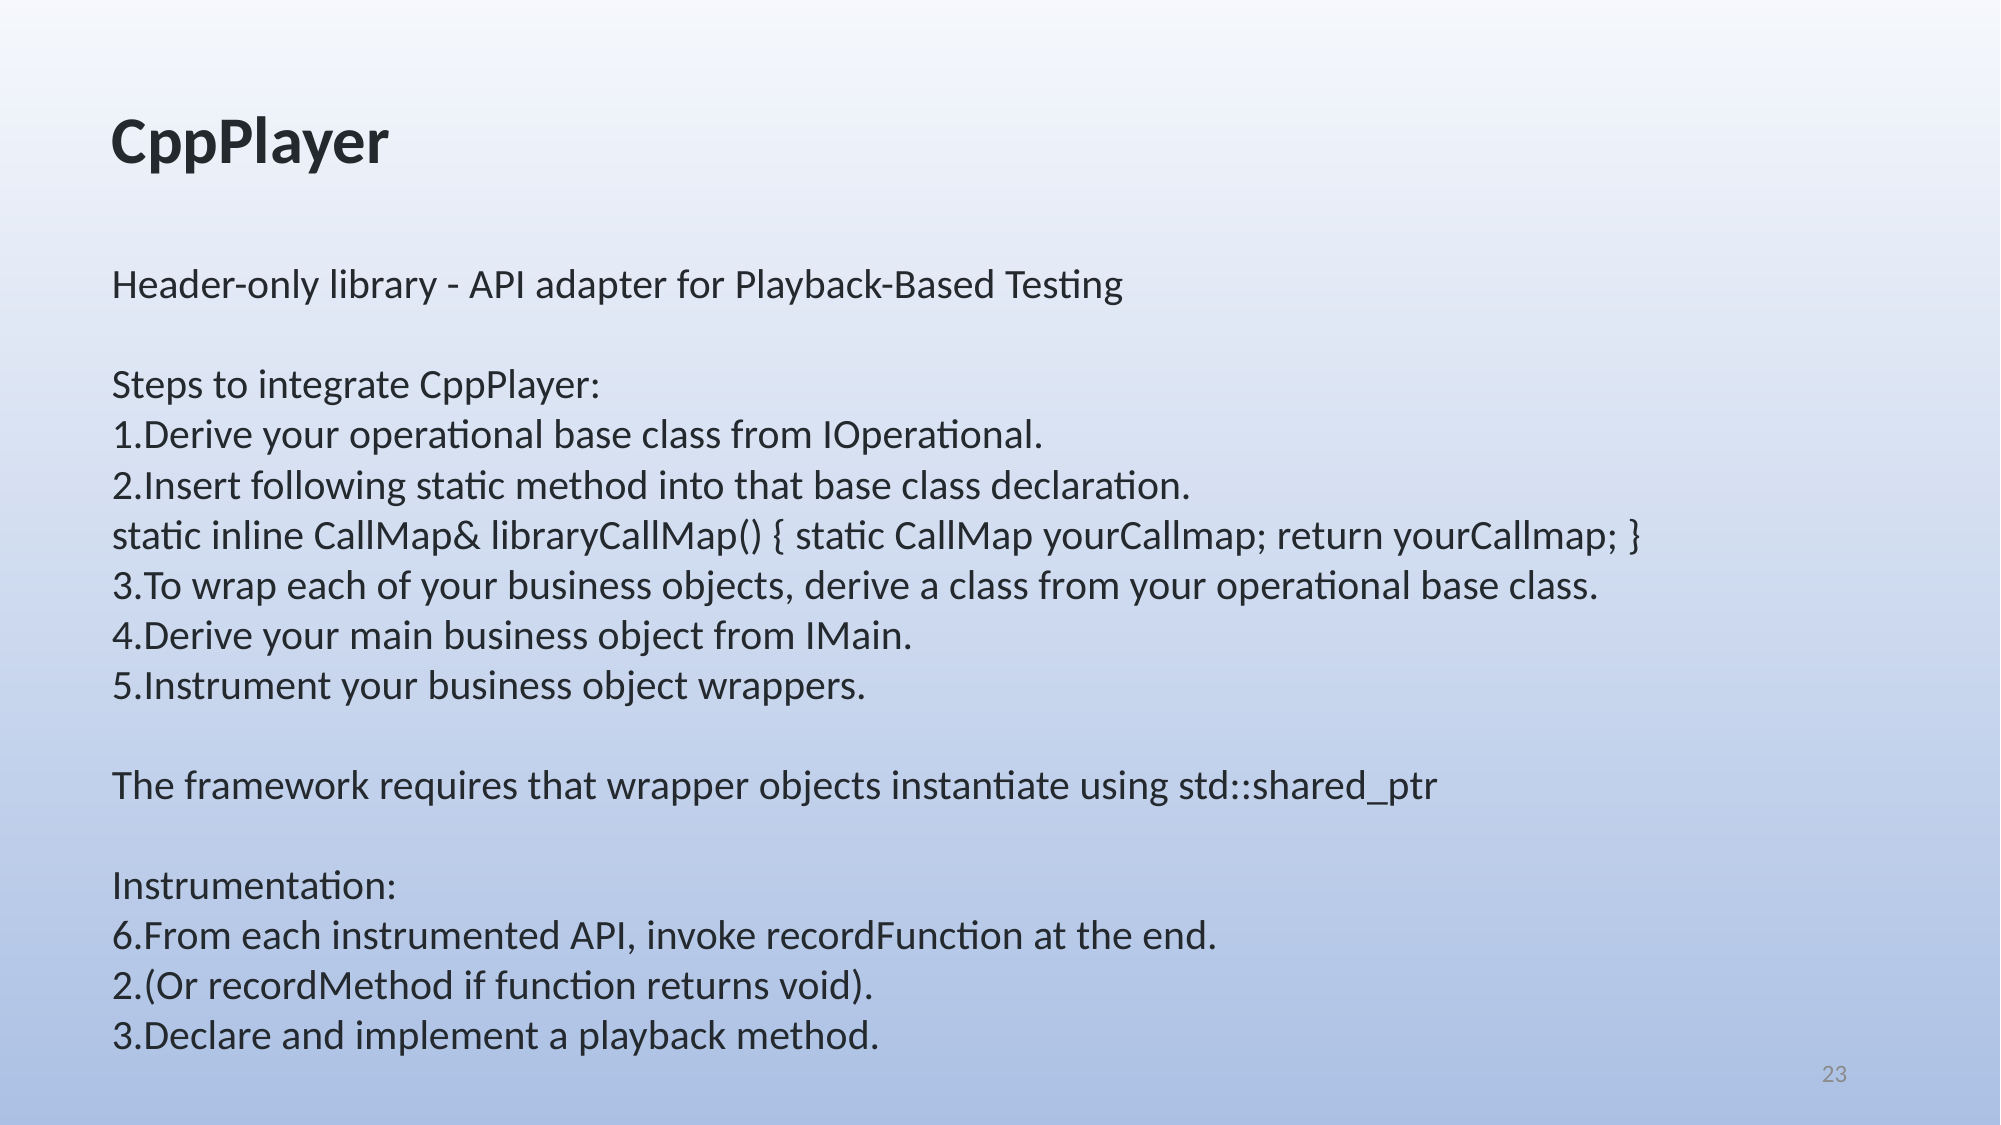

CppPlayer

Header-only library - API adapter for Playback-Based Testing

Steps to integrate CppPlayer:
Derive your operational base class from IOperational.
Insert following static method into that base class declaration.
static inline CallMap& libraryCallMap() { static CallMap yourCallmap; return yourCallmap; }
To wrap each of your business objects, derive a class from your operational base class.
Derive your main business object from IMain.
Instrument your business object wrappers.

The framework requires that wrapper objects instantiate using std::shared_ptr

Instrumentation:
From each instrumented API, invoke recordFunction at the end.
(Or recordMethod if function returns void).
Declare and implement a playback method.

23